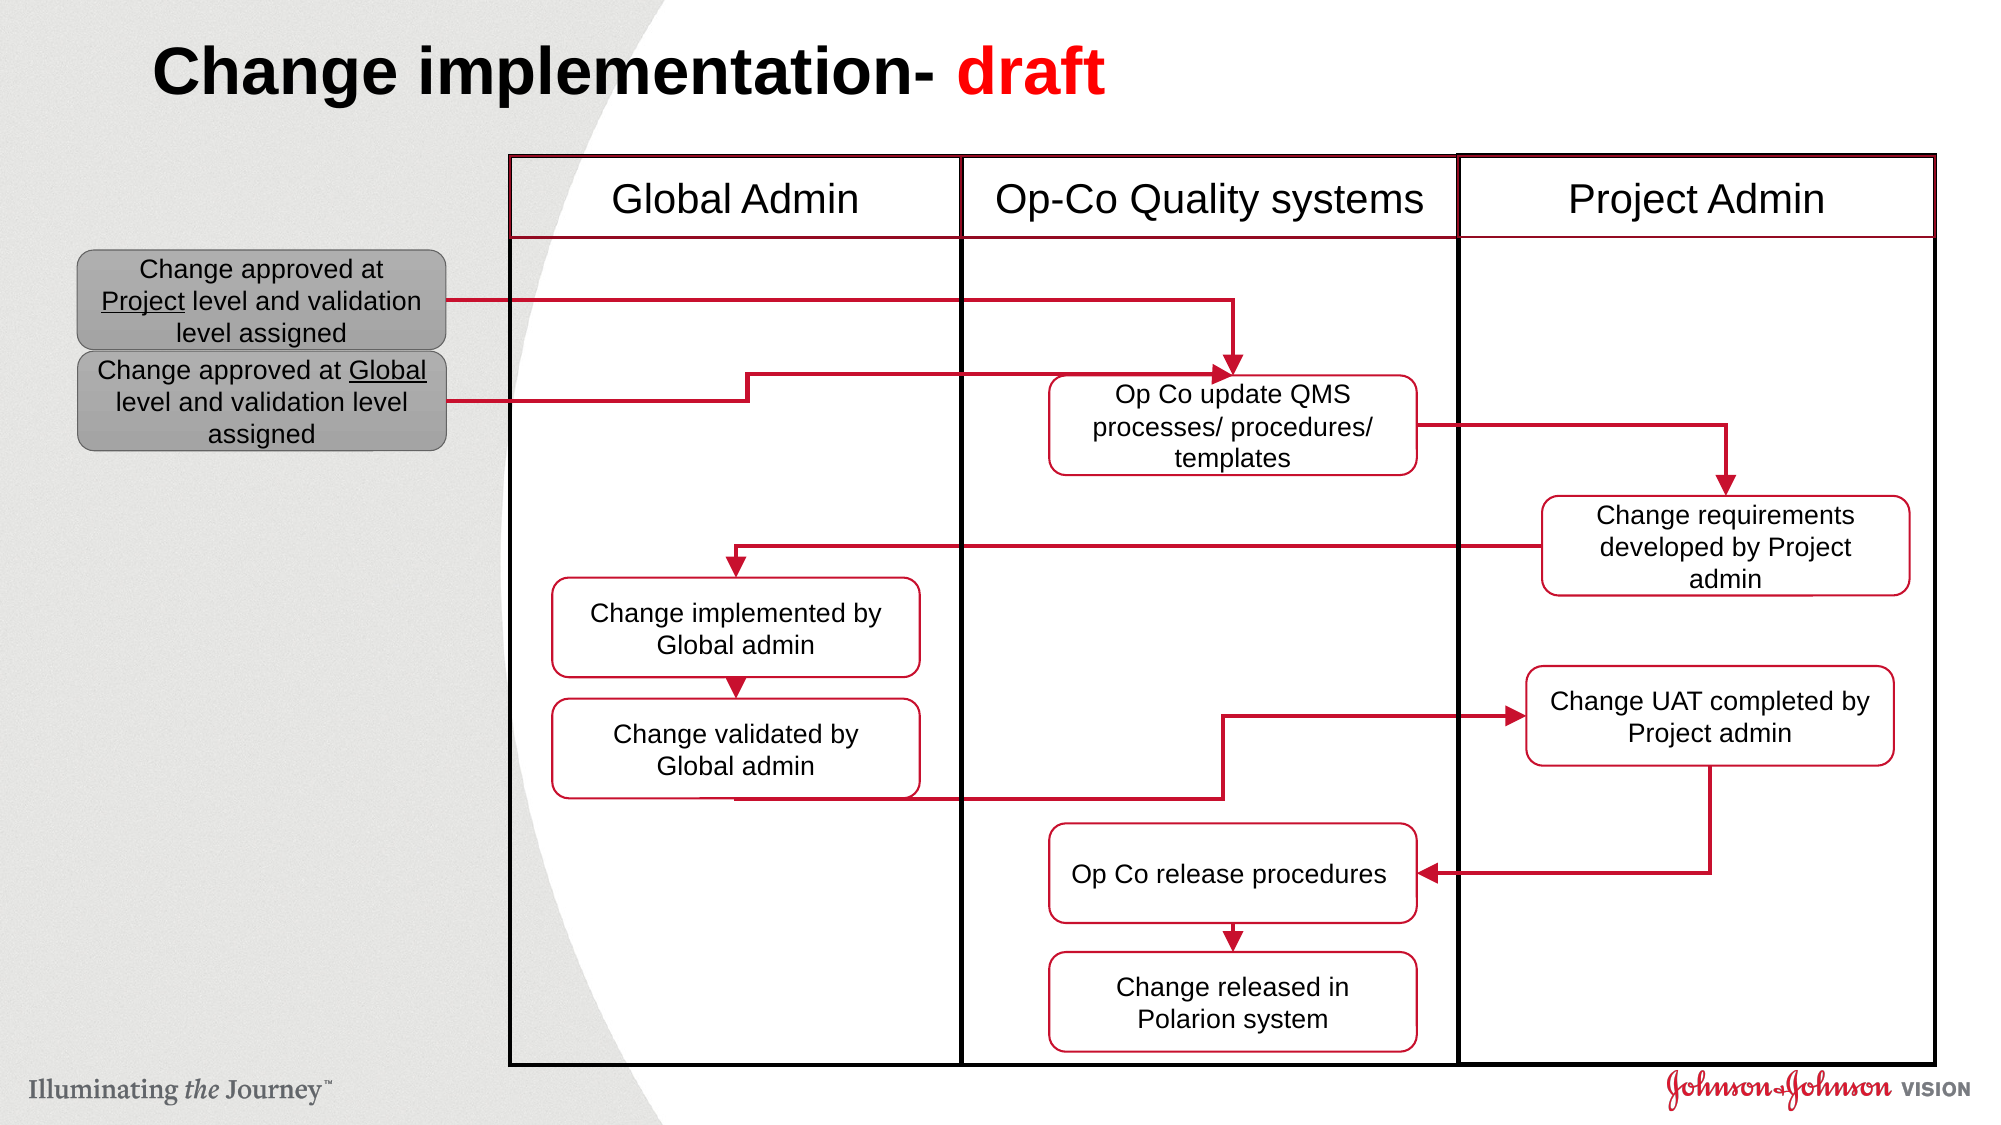

# Change implementation- draft
Project Admin

Global Admin
Op-Co Quality systems

Change approved at Project level and validation level assigned
Change approved at Global level and validation level assigned
Op Co update QMS processes/ procedures/ templates
Change requirements developed by Project admin
Change implemented by Global admin
Change UAT completed by Project admin
Change validated by Global admin
Op Co release procedures
Change released in Polarion system